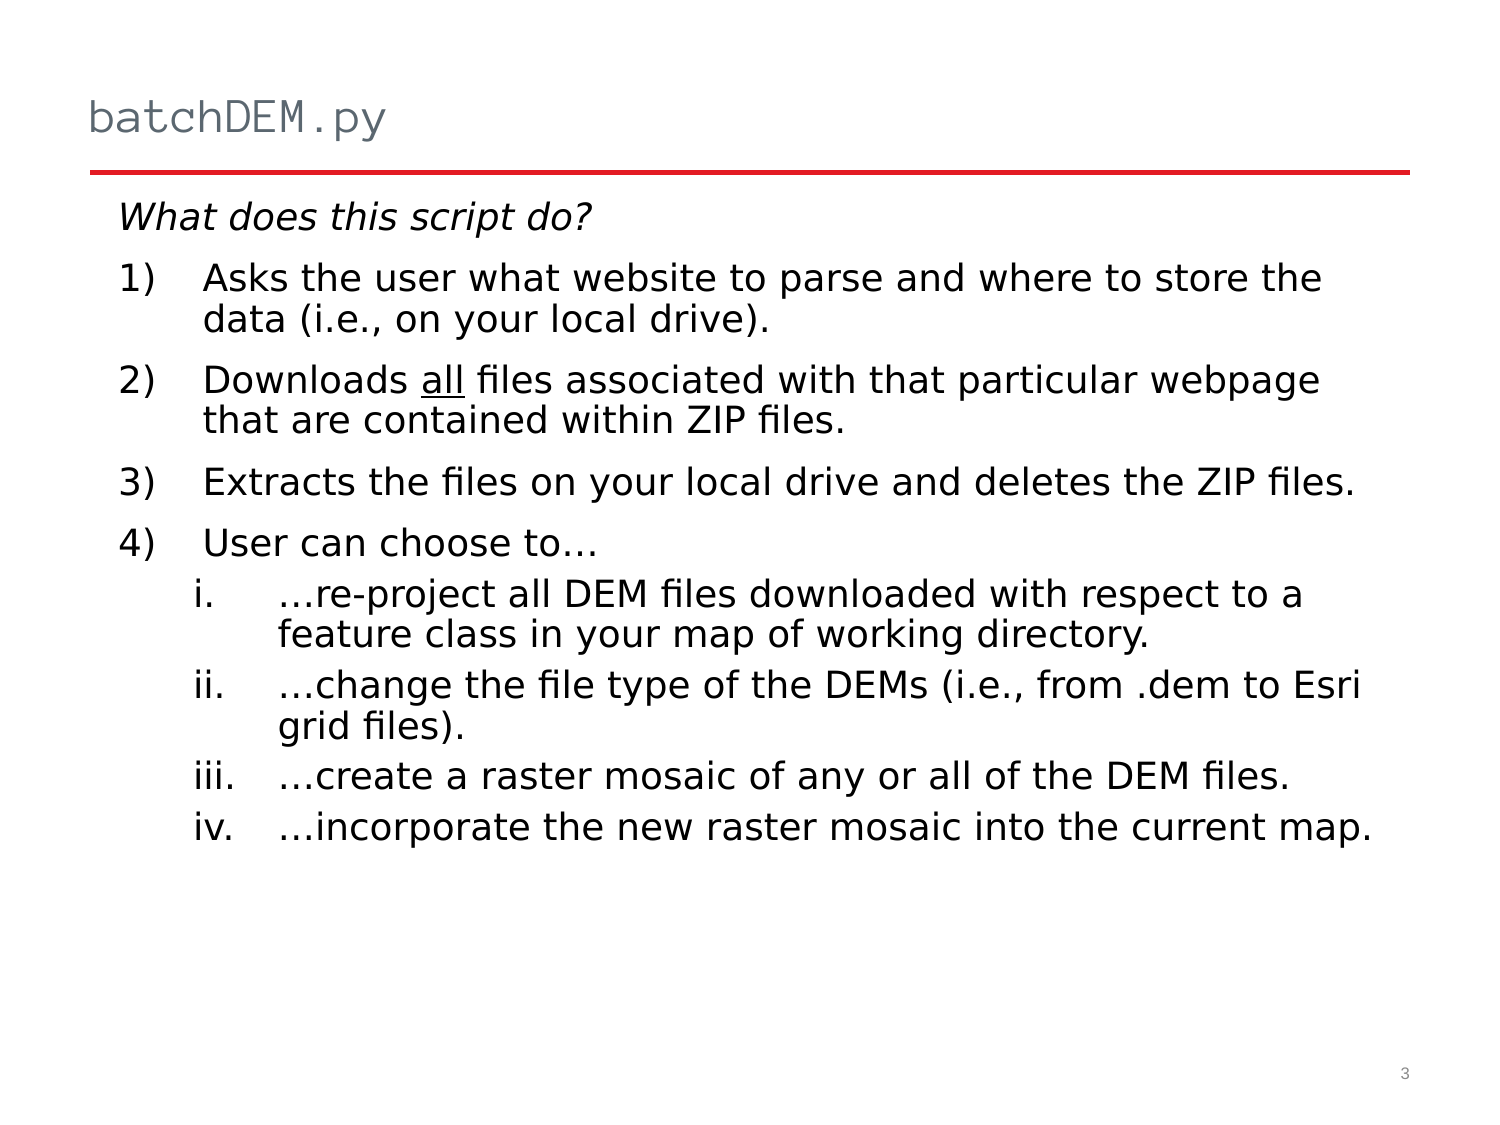

# batchDEM.py
What does this script do?
Asks the user what website to parse and where to store the data (i.e., on your local drive).
Downloads all files associated with that particular webpage that are contained within ZIP files.
Extracts the files on your local drive and deletes the ZIP files.
User can choose to…
…re-project all DEM files downloaded with respect to a feature class in your map of working directory.
…change the file type of the DEMs (i.e., from .dem to Esri grid files).
…create a raster mosaic of any or all of the DEM files.
…incorporate the new raster mosaic into the current map.
3